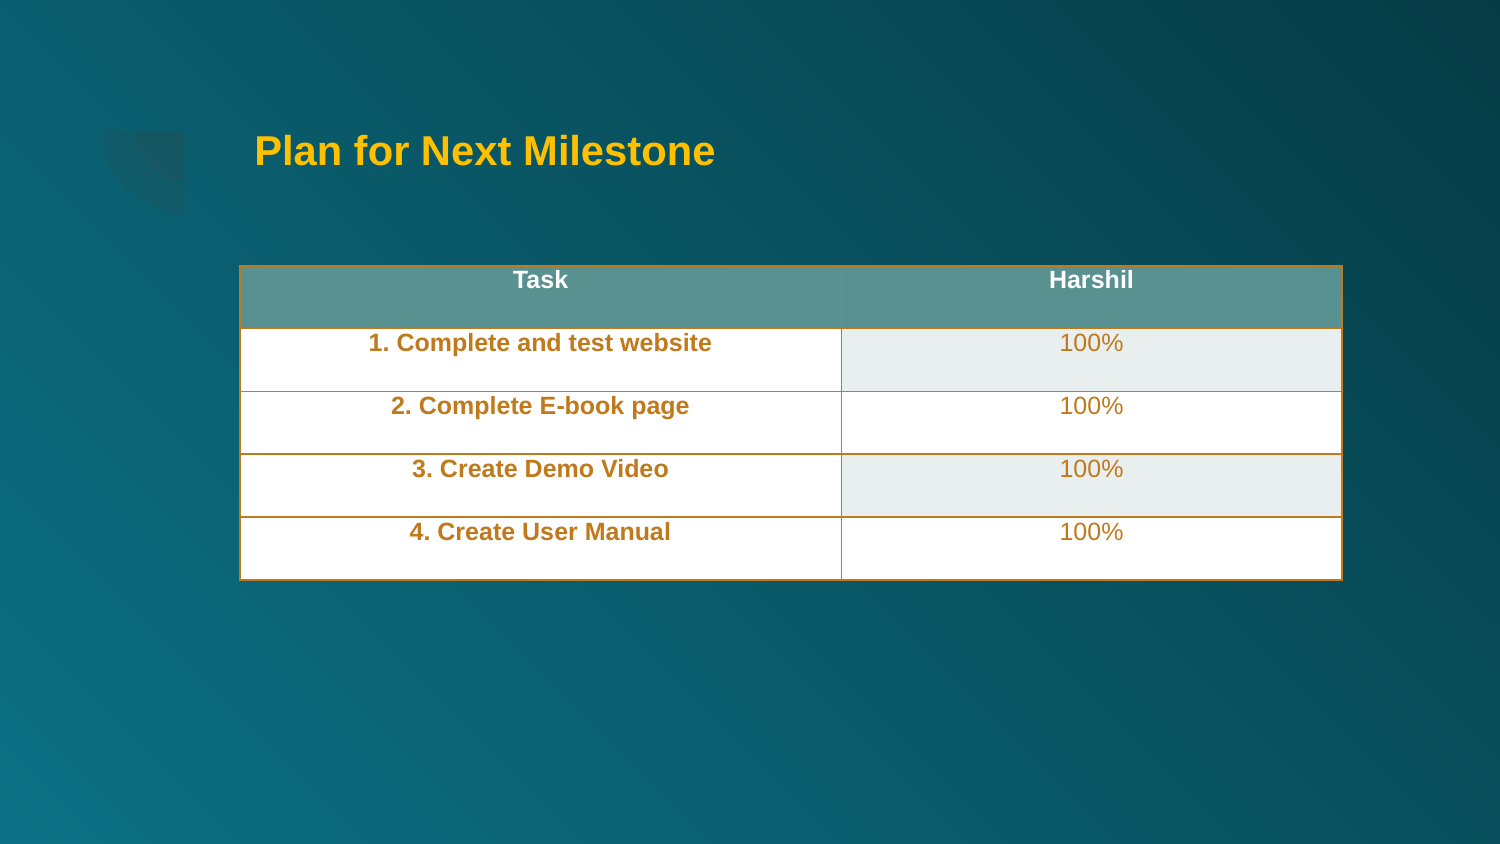

Plan for Next Milestone
| Task | Harshil |
| --- | --- |
| 1. Complete and test website | 100% |
| 2. Complete E-book page | 100% |
| 3. Create Demo Video | 100% |
| 4. Create User Manual | 100% |